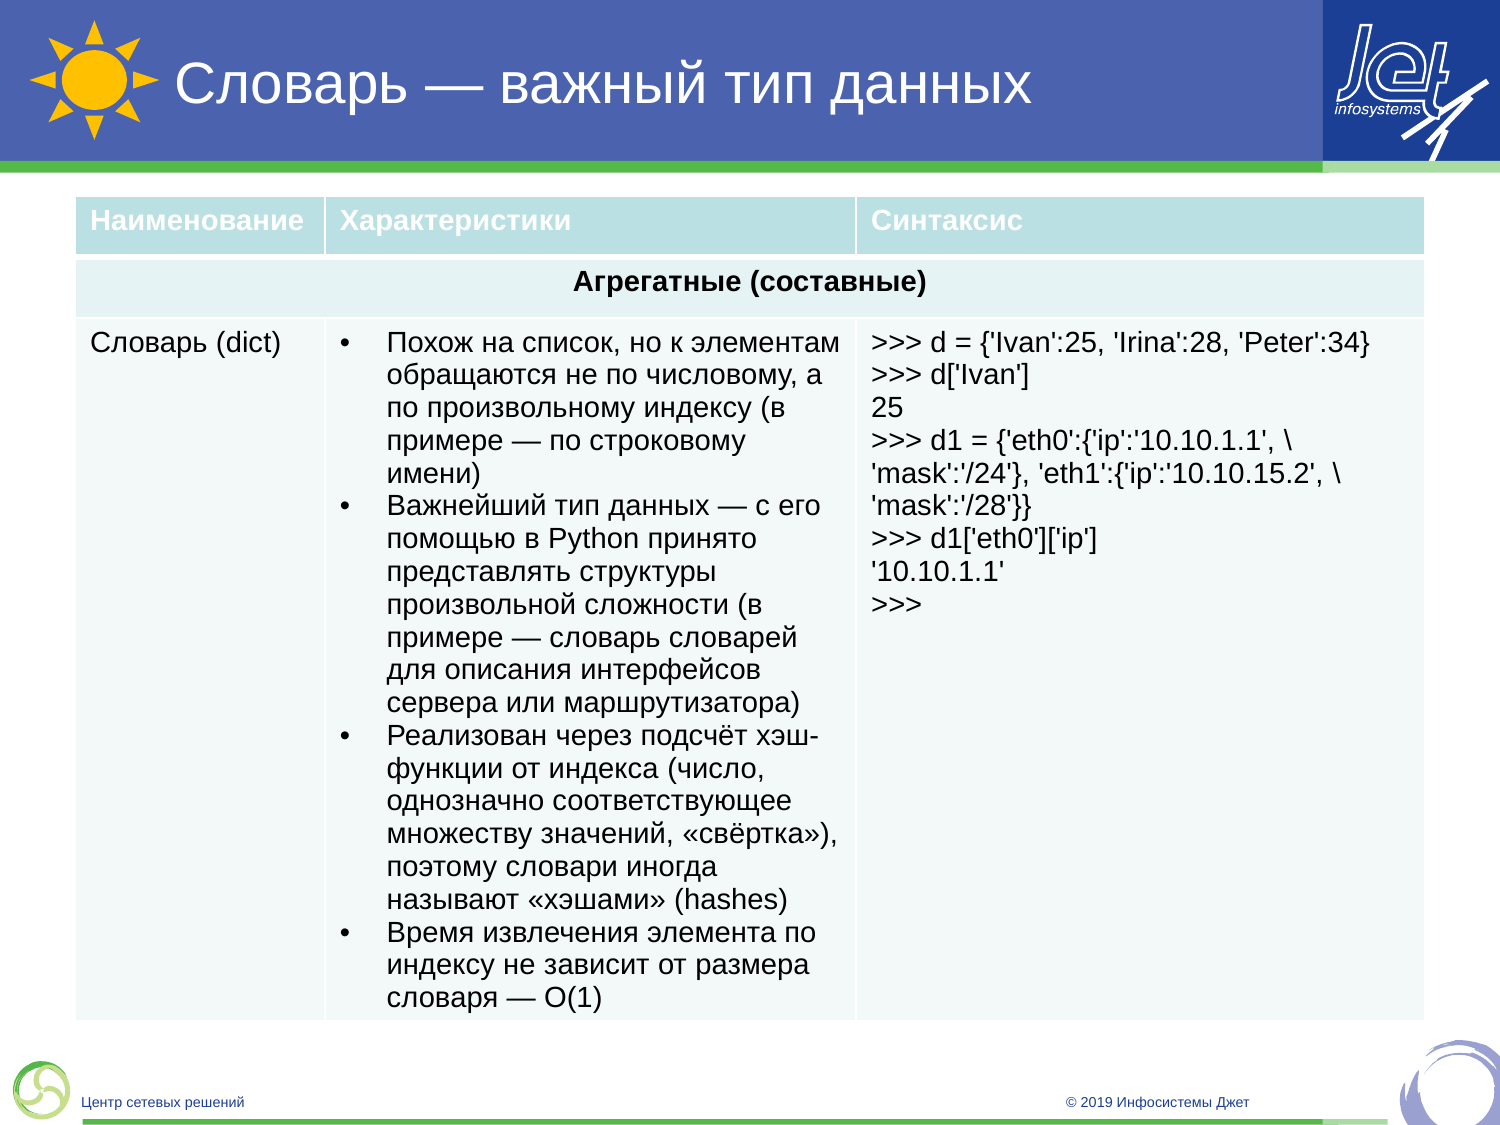

# Словарь — важный тип данных
| Наименование | Характеристики | Синтаксис |
| --- | --- | --- |
| Агрегатные (составные) |  |  |
| Словарь (dict) | Похож на список, но к элементам обращаются не по числовому, а по произвольному индексу (в примере — по строковому имени) Важнейший тип данных — с его помощью в Python принято представлять структуры произвольной сложности (в примере — словарь словарей для описания интерфейсов сервера или маршрутизатора) Реализован через подсчёт хэш-функции от индекса (число, однозначно соответствующее множеству значений, «свёртка»), поэтому словари иногда называют «хэшами» (hashes) Время извлечения элемента по индексу не зависит от размера словаря — O(1) | >>> d = {'Ivan':25, 'Irina':28, 'Peter':34} >>> d['Ivan'] 25 >>> d1 = {'eth0':{'ip':'10.10.1.1', \ 'mask':'/24'}, 'eth1':{'ip':'10.10.15.2', \ 'mask':'/28'}} >>> d1['eth0']['ip'] '10.10.1.1' >>> |